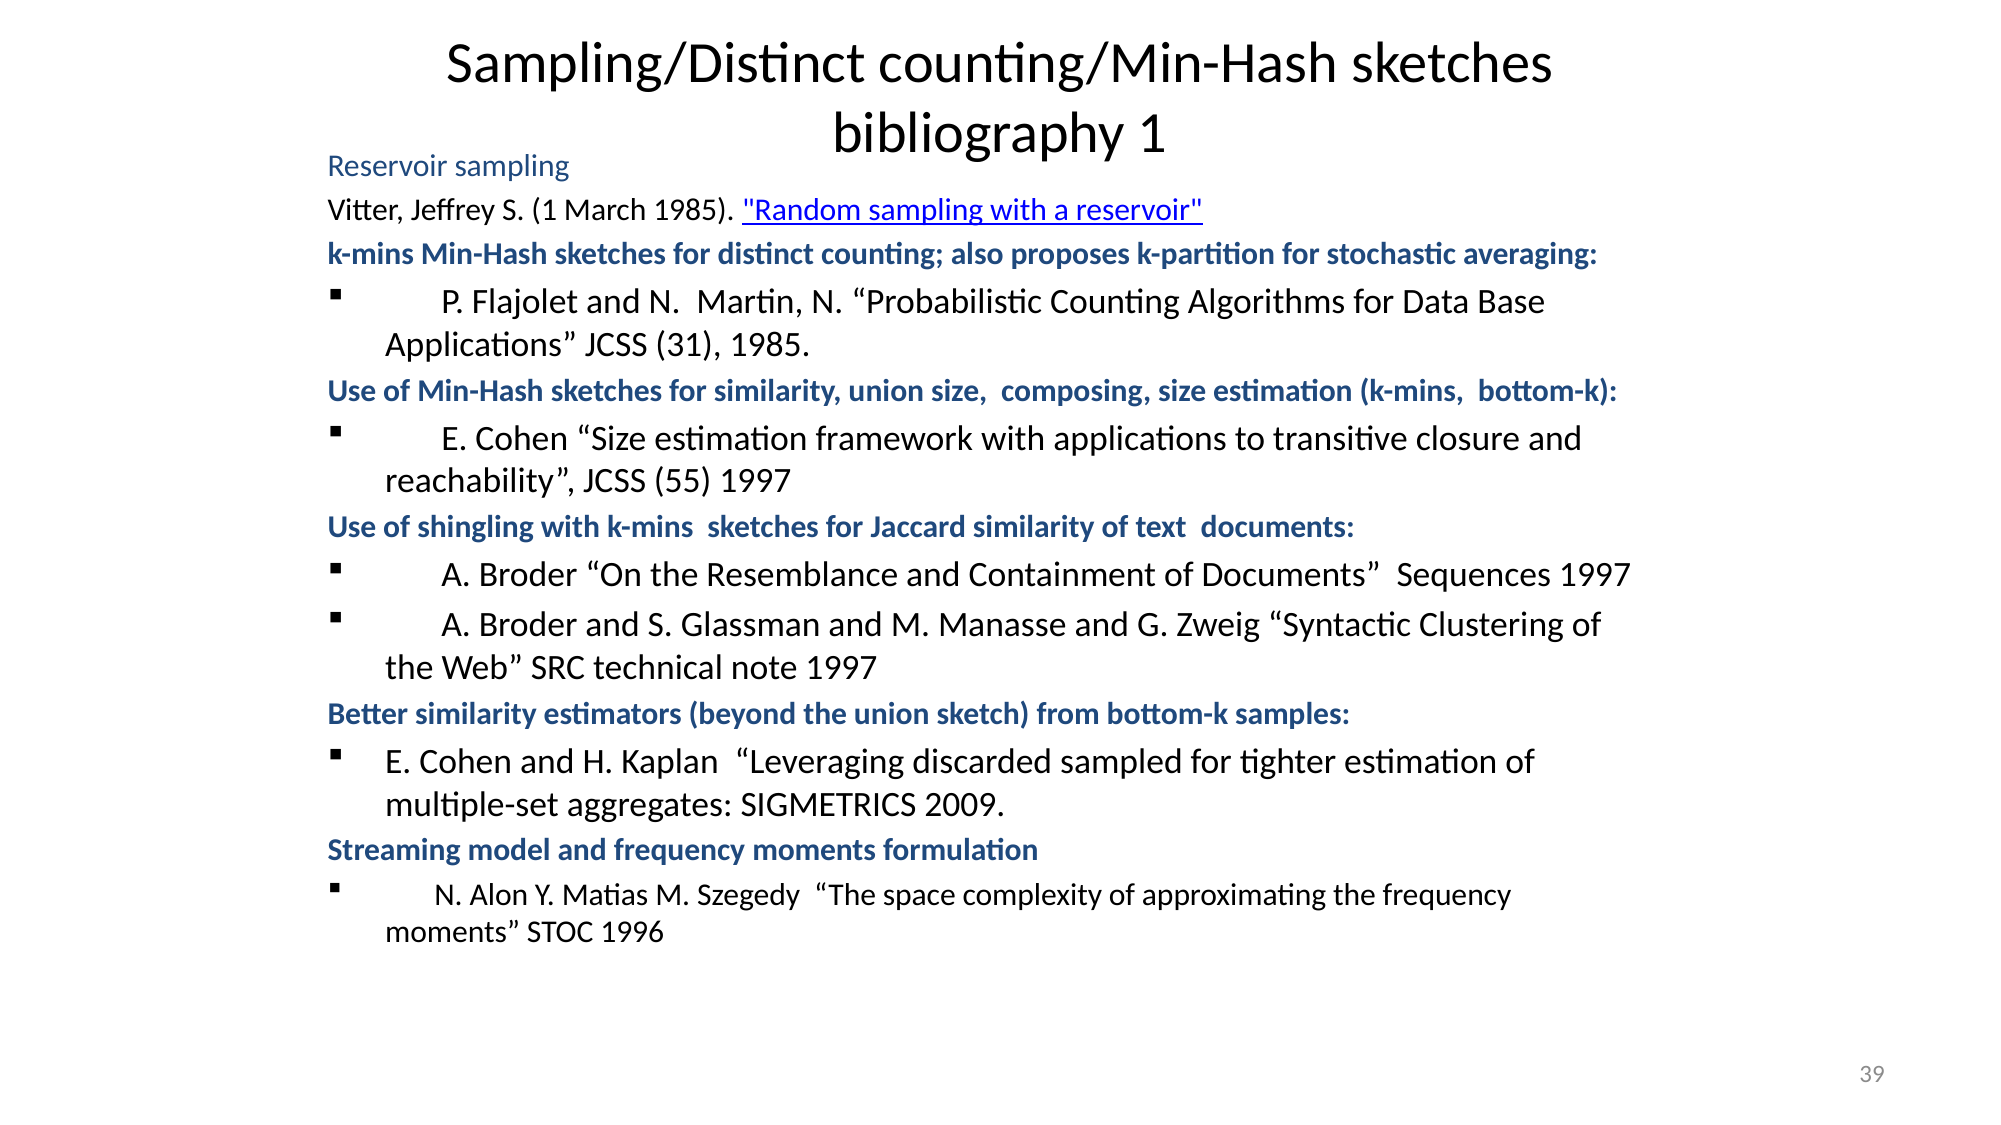

# Sampling/Distinct counting/Min-Hash sketches bibliography 1
Reservoir sampling
Vitter, Jeffrey S. (1 March 1985). "Random sampling with a reservoir"
k-mins Min-Hash sketches for distinct counting; also proposes k-partition for stochastic averaging:
       P. Flajolet and N.  Martin, N. “Probabilistic Counting Algorithms for Data Base Applications” JCSS (31), 1985.
Use of Min-Hash sketches for similarity, union size,  composing, size estimation (k-mins,  bottom-k):
       E. Cohen “Size estimation framework with applications to transitive closure and reachability”, JCSS (55) 1997
Use of shingling with k-mins  sketches for Jaccard similarity of text  documents:
       A. Broder “On the Resemblance and Containment of Documents”  Sequences 1997
       A. Broder and S. Glassman and M. Manasse and G. Zweig “Syntactic Clustering of the Web” SRC technical note 1997
Better similarity estimators (beyond the union sketch) from bottom-k samples:
E. Cohen and H. Kaplan  “Leveraging discarded sampled for tighter estimation of multiple-set aggregates: SIGMETRICS 2009.
Streaming model and frequency moments formulation
       N. Alon Y. Matias M. Szegedy  “The space complexity of approximating the frequency moments” STOC 1996

39